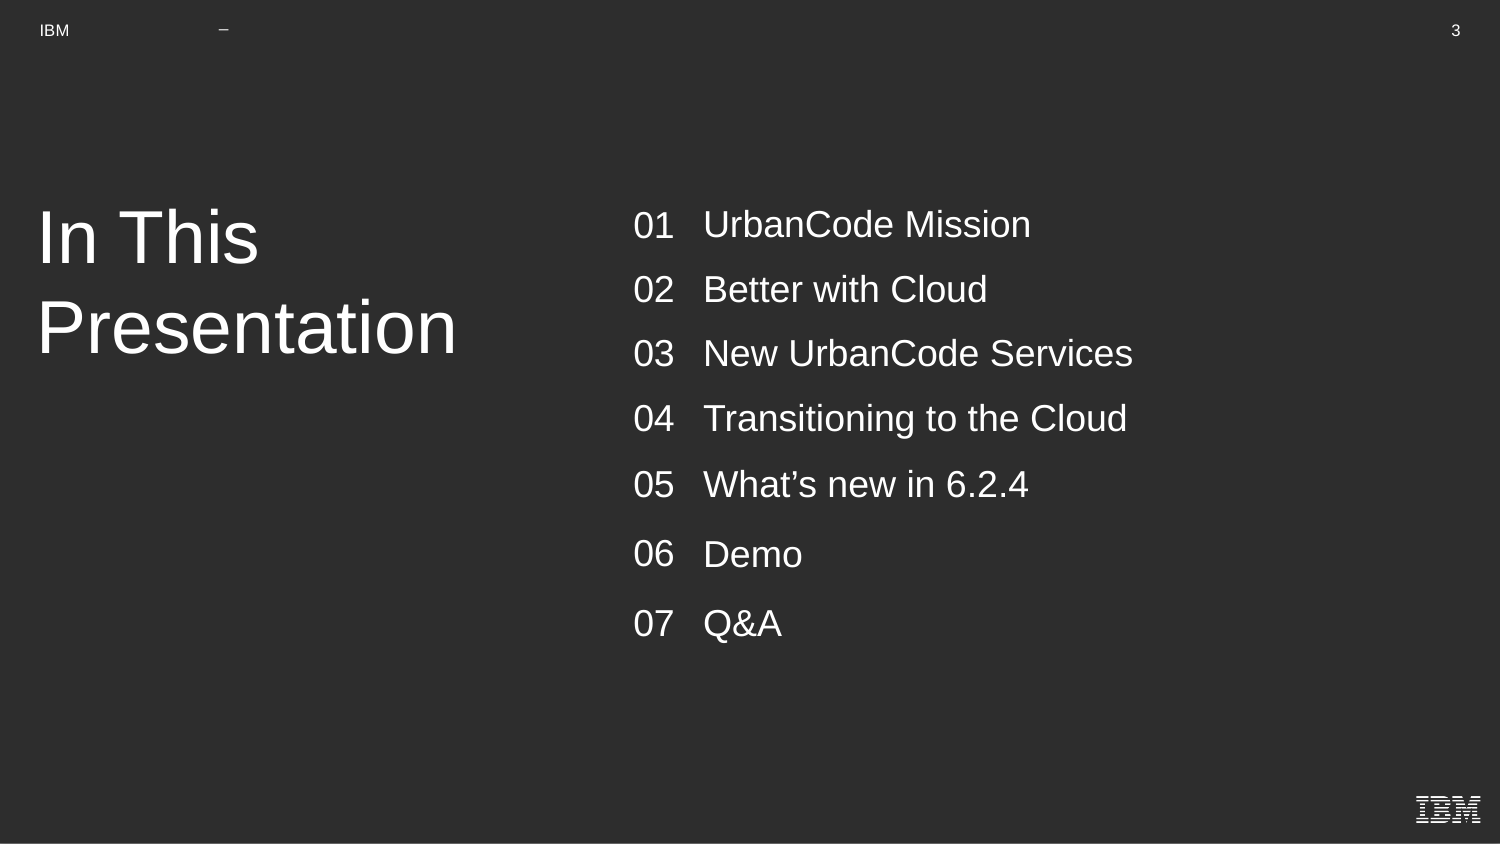

In This Presentation
UrbanCode Mission

01

Better with Cloud

02

New UrbanCode Services

03

04

Transitioning to the Cloud
05
What’s new in 6.2.4
06
Demo
07
Q&A